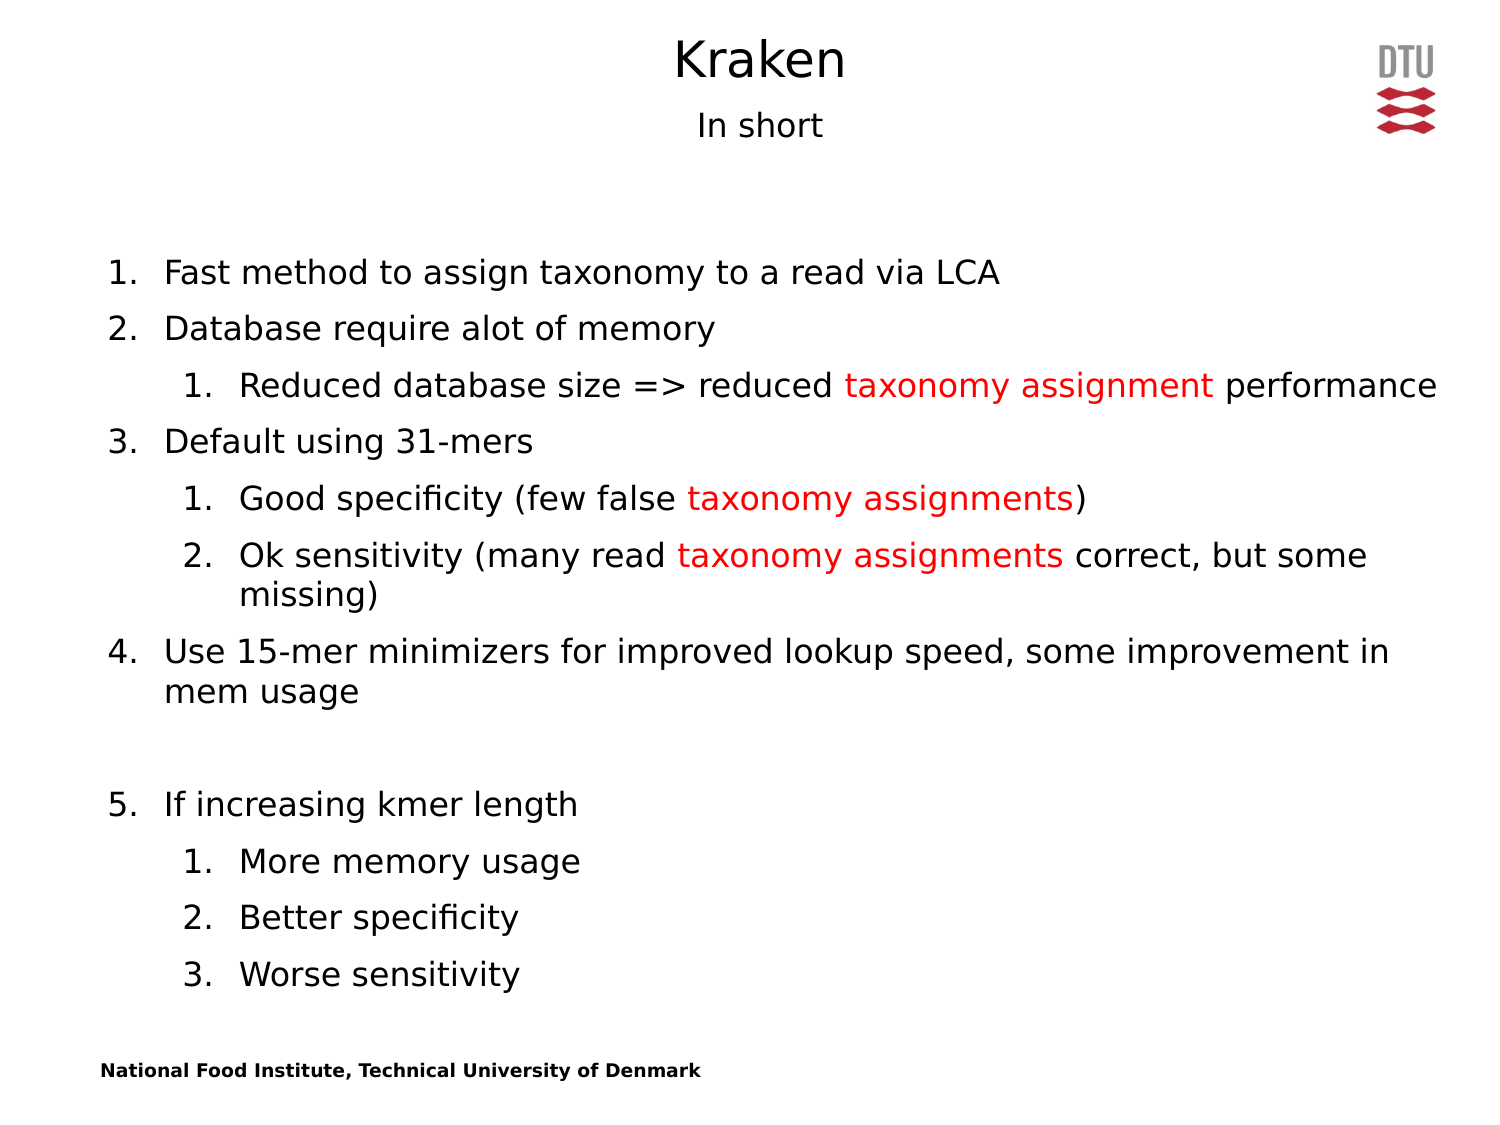

Kraken
In short
Fast method to assign taxonomy to a read via LCA
Database require alot of memory
Reduced database size => reduced taxonomy assignment performance
Default using 31-mers
Good specificity (few false taxonomy assignments)
Ok sensitivity (many read taxonomy assignments correct, but some missing)
Use 15-mer minimizers for improved lookup speed, some improvement in mem usage

If increasing kmer length
More memory usage
Better specificity
Worse sensitivity